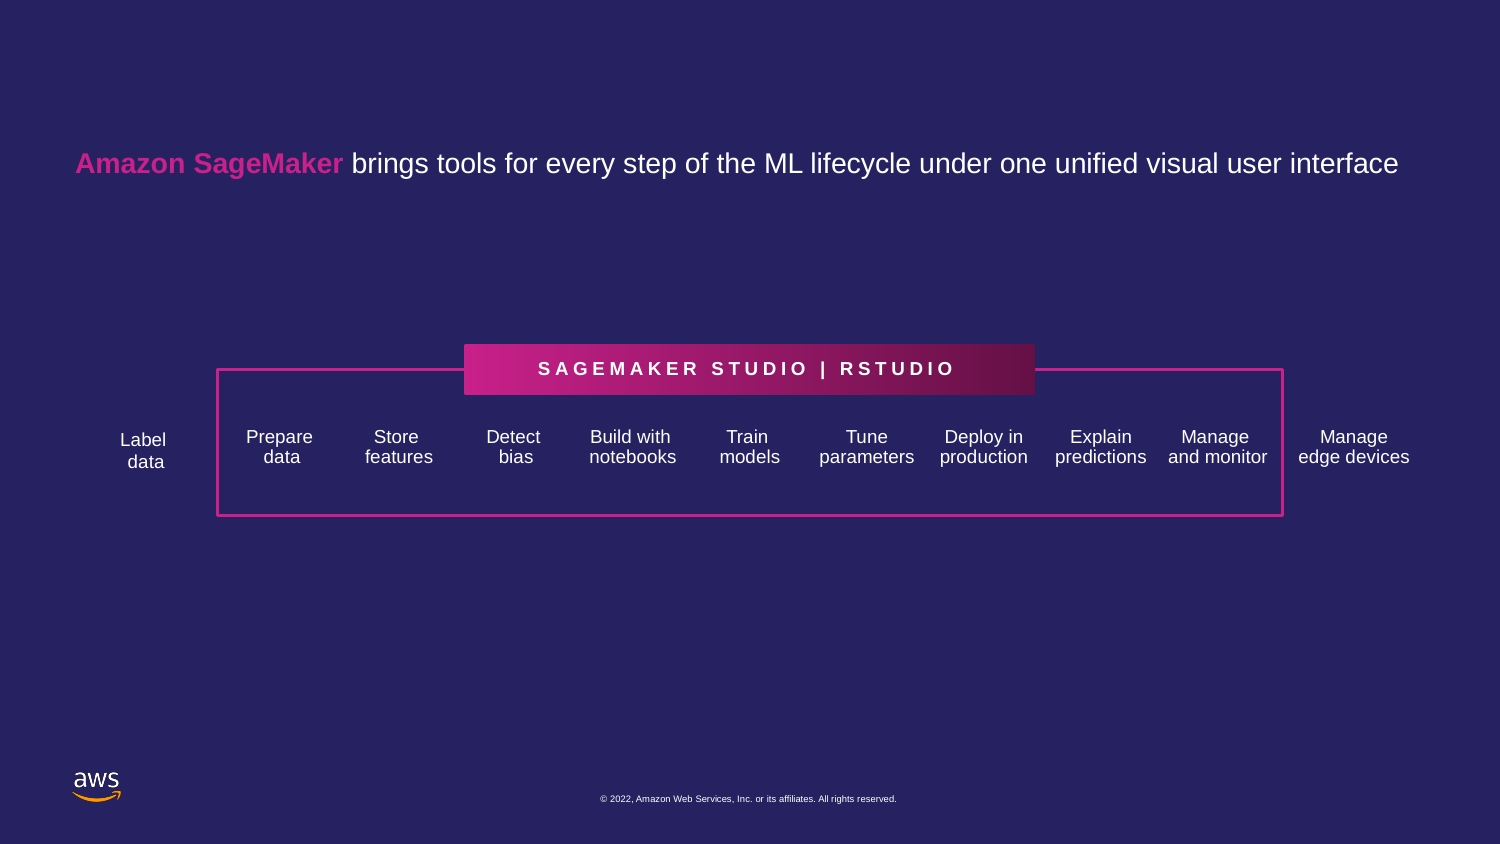

# Amazon SageMaker brings tools for every step of the ML lifecycle under one unified visual user interface
SageMaker Studio | RSTudio

Label
data
Prepare
data
Store
features
Detect
bias
Build with
notebooks
Train
models
Tune
parameters
Deploy in production
Explain predictions
Manage
and monitor
Manage edge devices